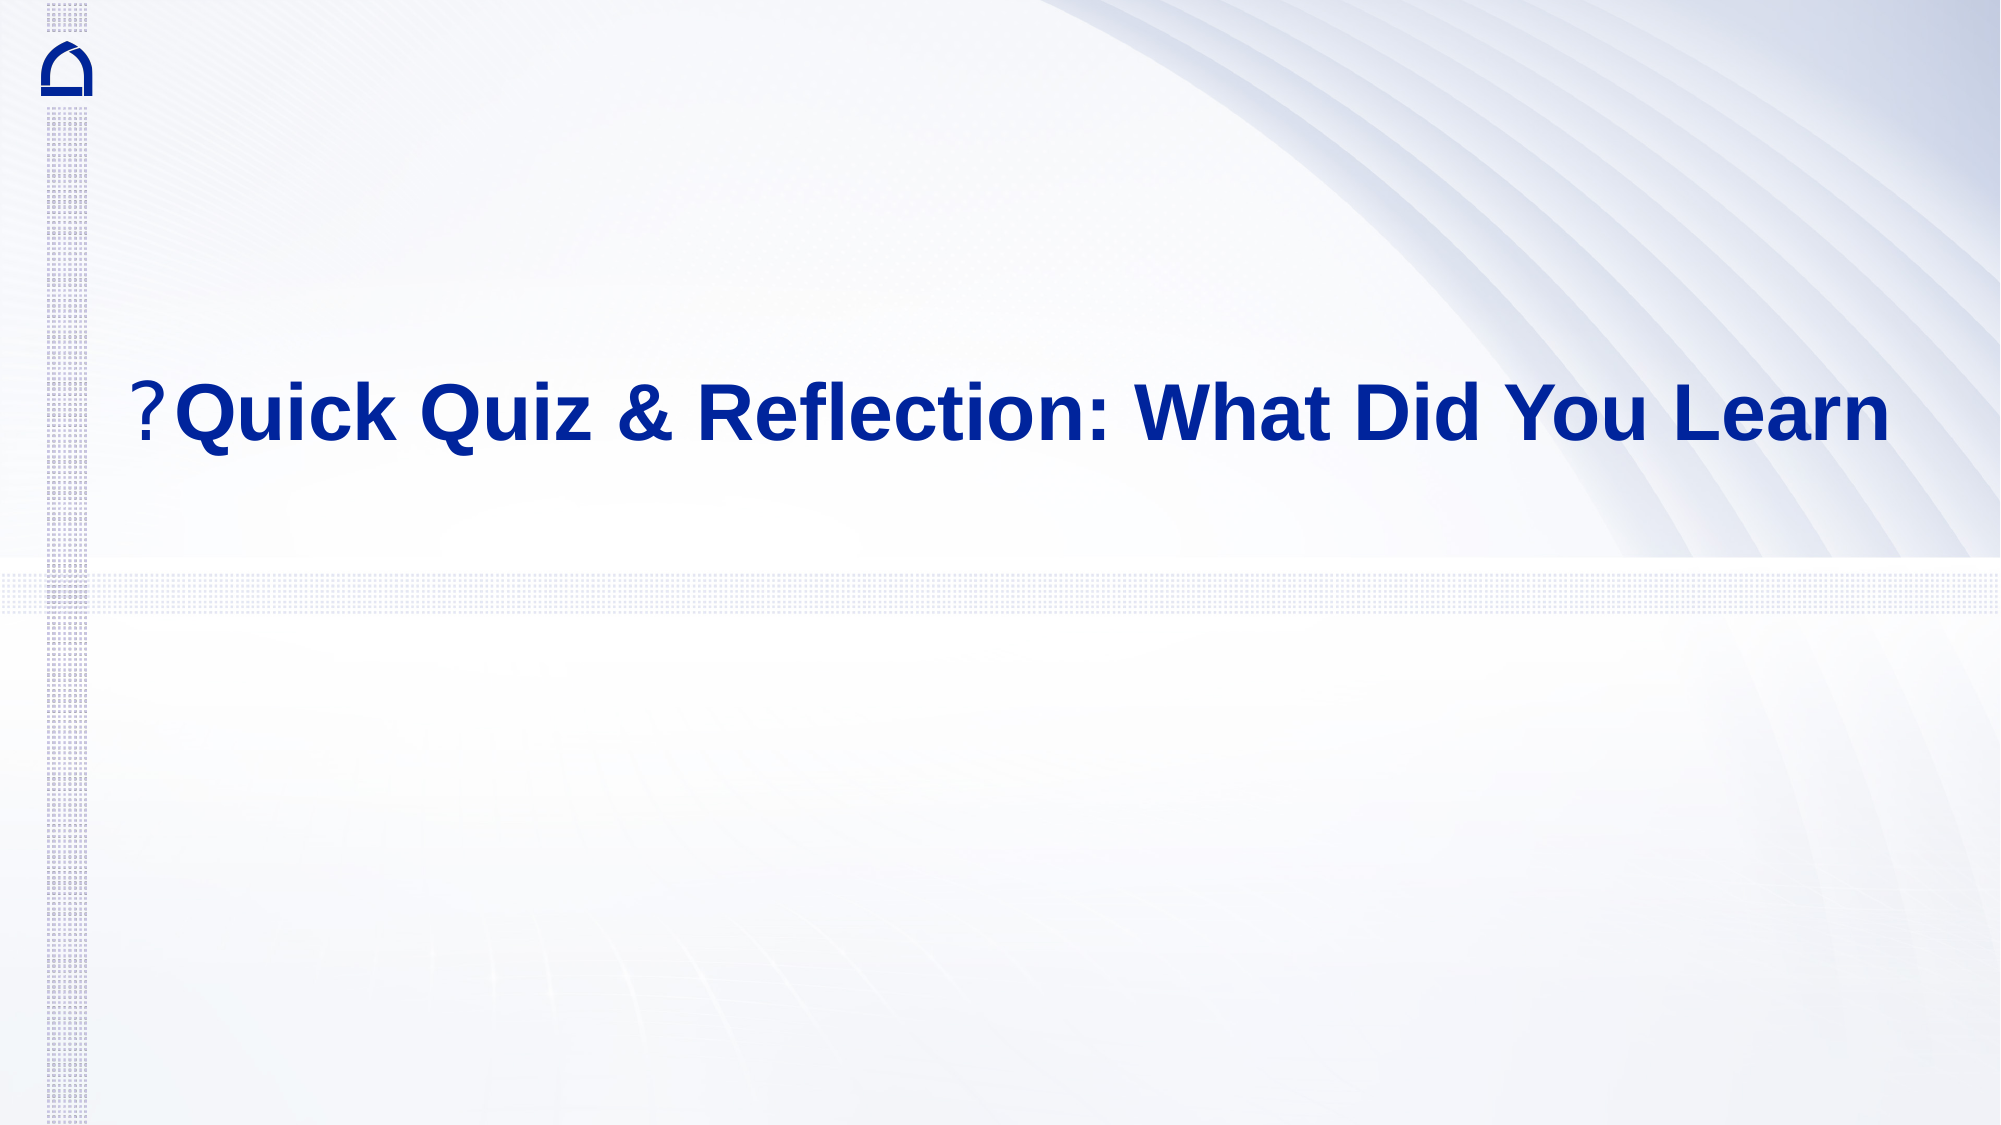

# Quick Quiz & Reflection: What Did You Learn?